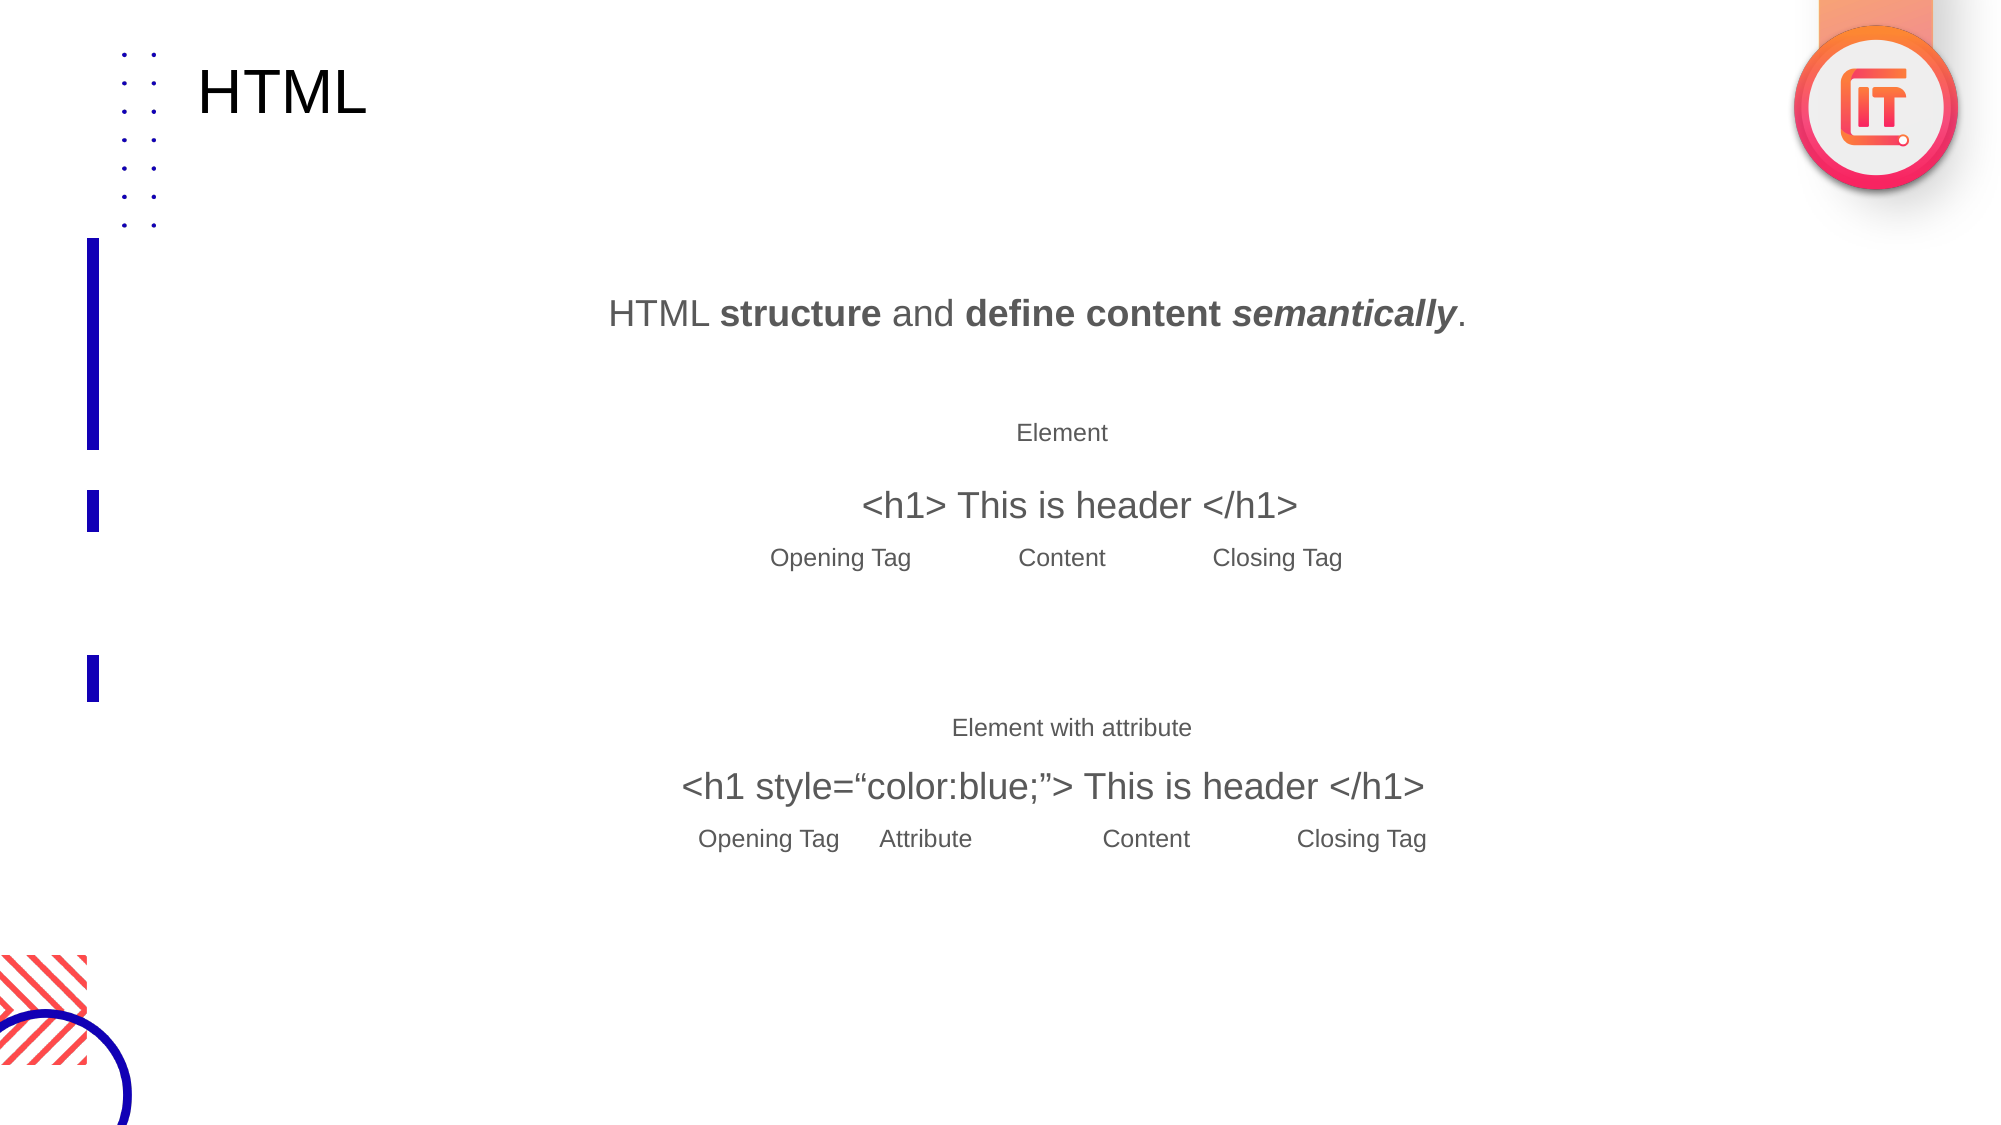

HTML
HTML structure and define content semantically.
Element
<h1> This is header </h1>
Opening Tag
Content
Closing Tag
Element with attribute
<h1 style=“color:blue;”> This is header </h1>
Opening Tag
Attribute
Content
Closing Tag